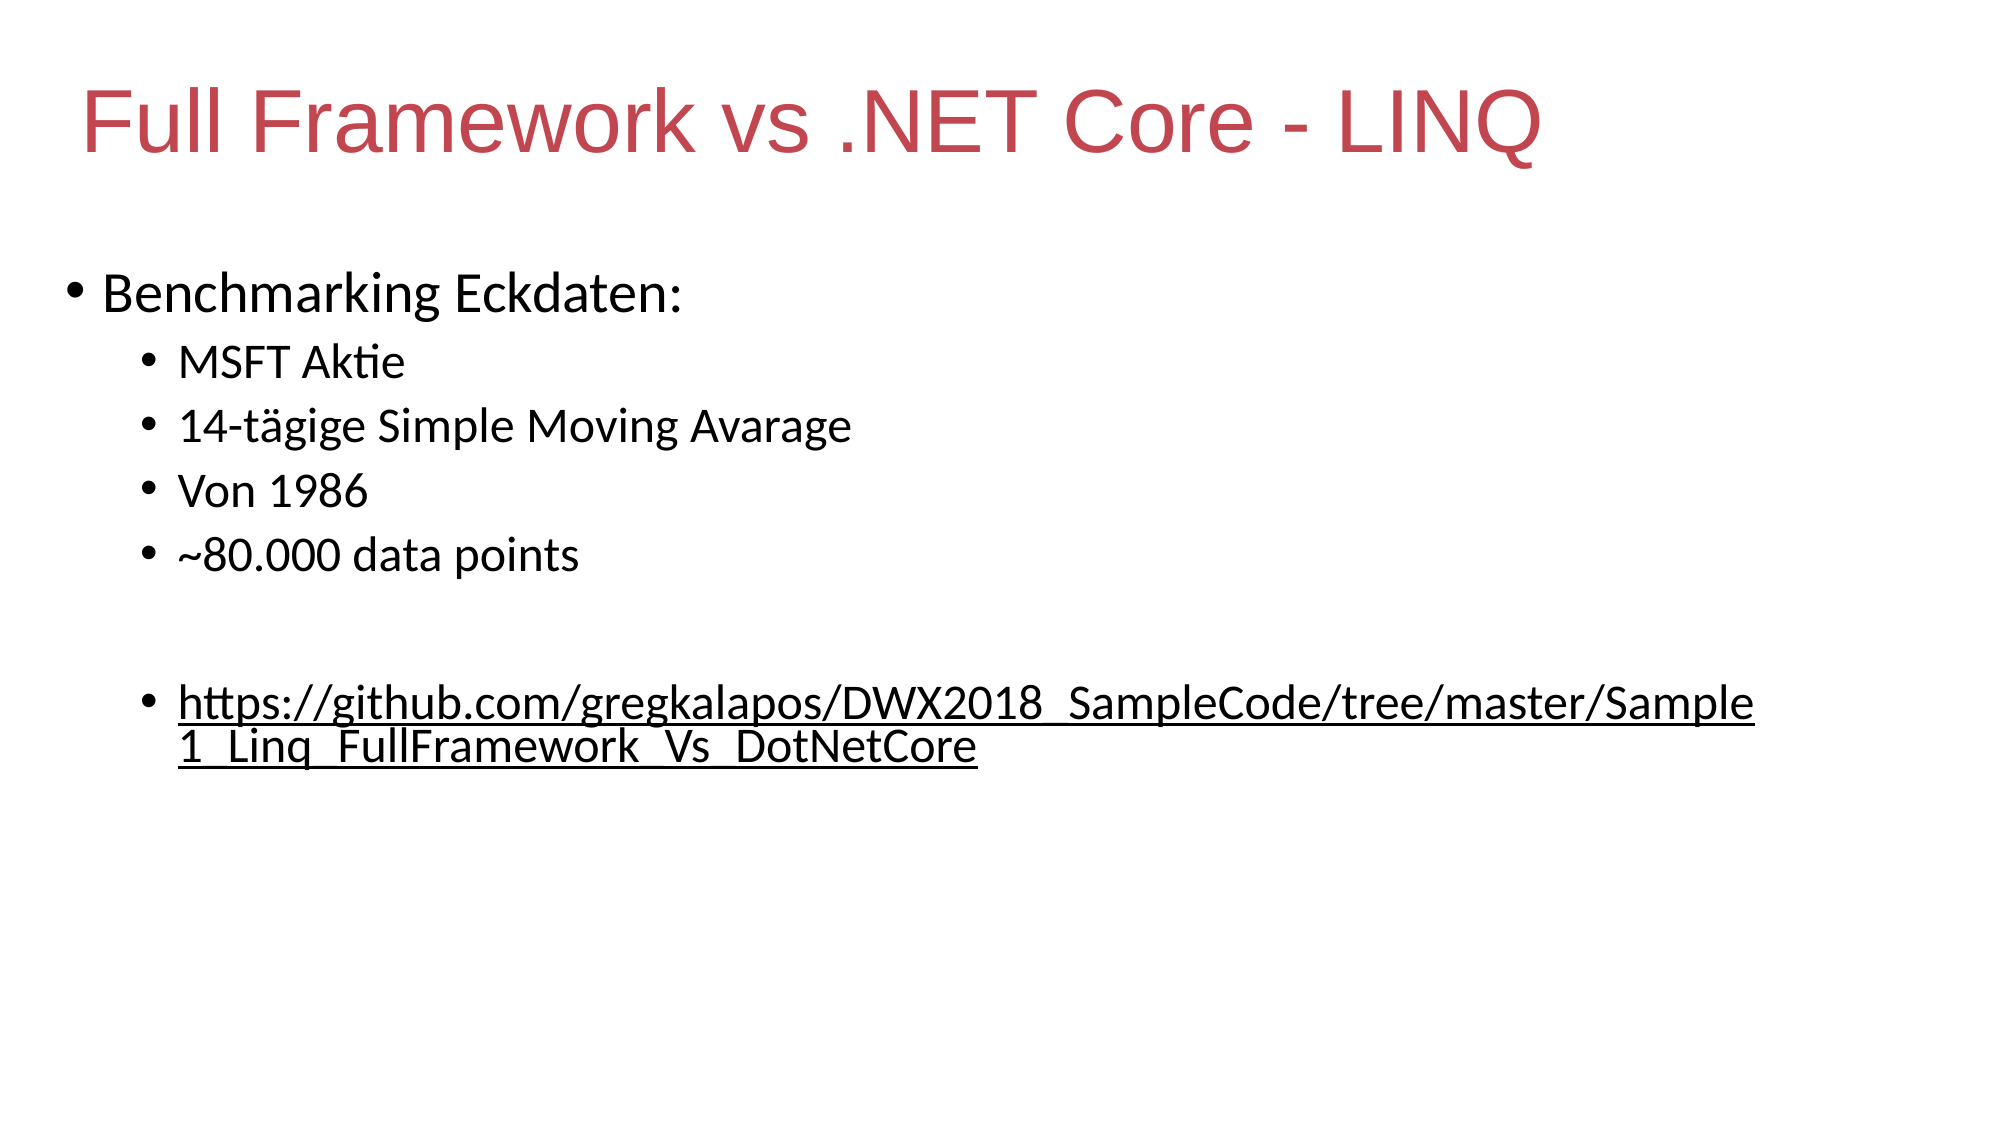

# Full Framework vs .NET Core - LINQ
Benchmarking Eckdaten:
MSFT Aktie
14-tägige Simple Moving Avarage
Von 1986
~80.000 data points

https://github.com/gregkalapos/DWX2018_SampleCode/tree/master/Sample1_Linq_FullFramework_Vs_DotNetCore